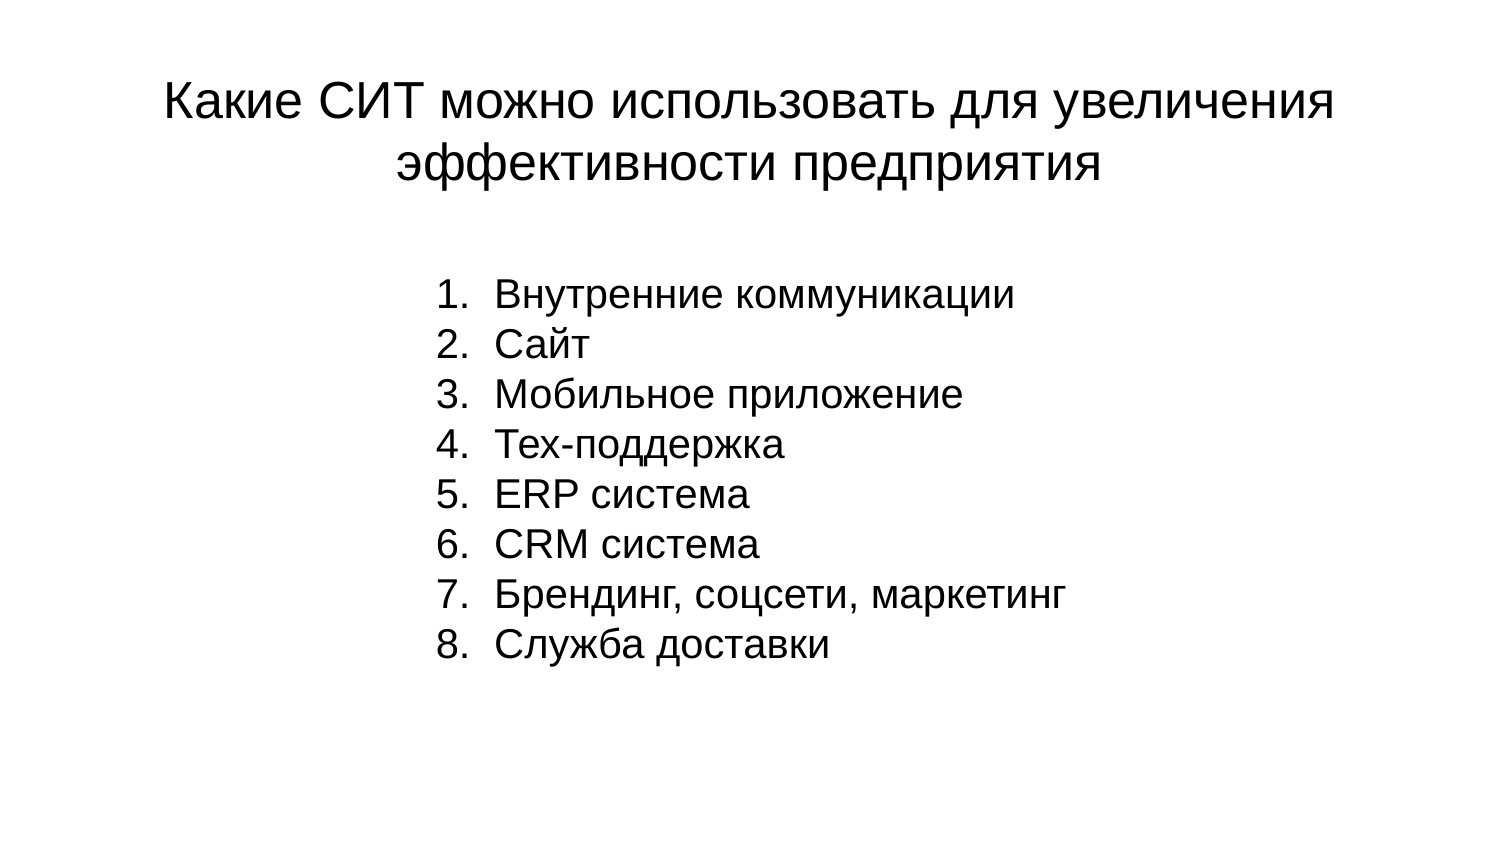

Какие СИТ можно использовать для увеличения эффективности предприятия

Внутренние коммуникации
Сайт
Мобильное приложение
Тех-поддержка
ERP система
CRM система
Брендинг, соцсети, маркетинг
Служба доставки